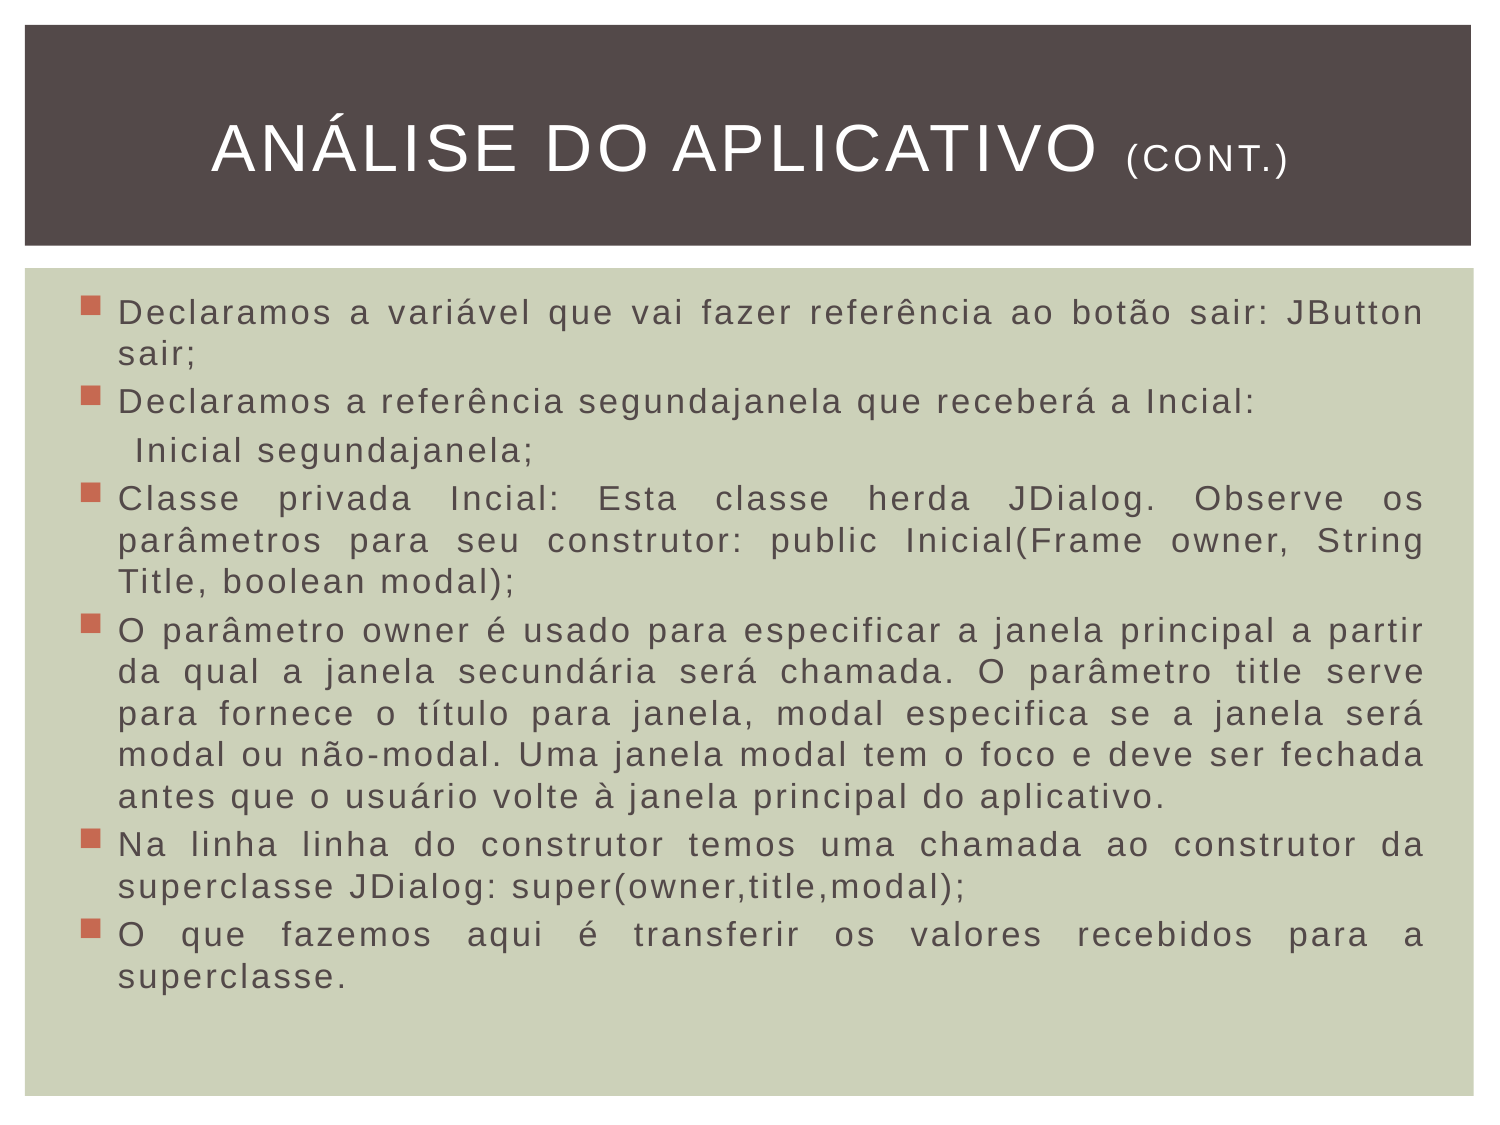

# análise do aplicativo (cont.)
Declaramos a variável que vai fazer referência ao botão sair: JButton sair;
Declaramos a referência segundajanela que receberá a Incial:
    Inicial segundajanela;
Classe privada Incial: Esta classe herda JDialog. Observe os parâmetros para seu construtor: public Inicial(Frame owner, String Title, boolean modal);
O parâmetro owner é usado para especificar a janela principal a partir da qual a janela secundária será chamada. O parâmetro title serve para fornece o título para janela, modal especifica se a janela será modal ou não-modal. Uma janela modal tem o foco e deve ser fechada antes que o usuário volte à janela principal do aplicativo.
Na linha linha do construtor temos uma chamada ao construtor da superclasse JDialog: super(owner,title,modal);
O que fazemos aqui é transferir os valores recebidos para a superclasse.